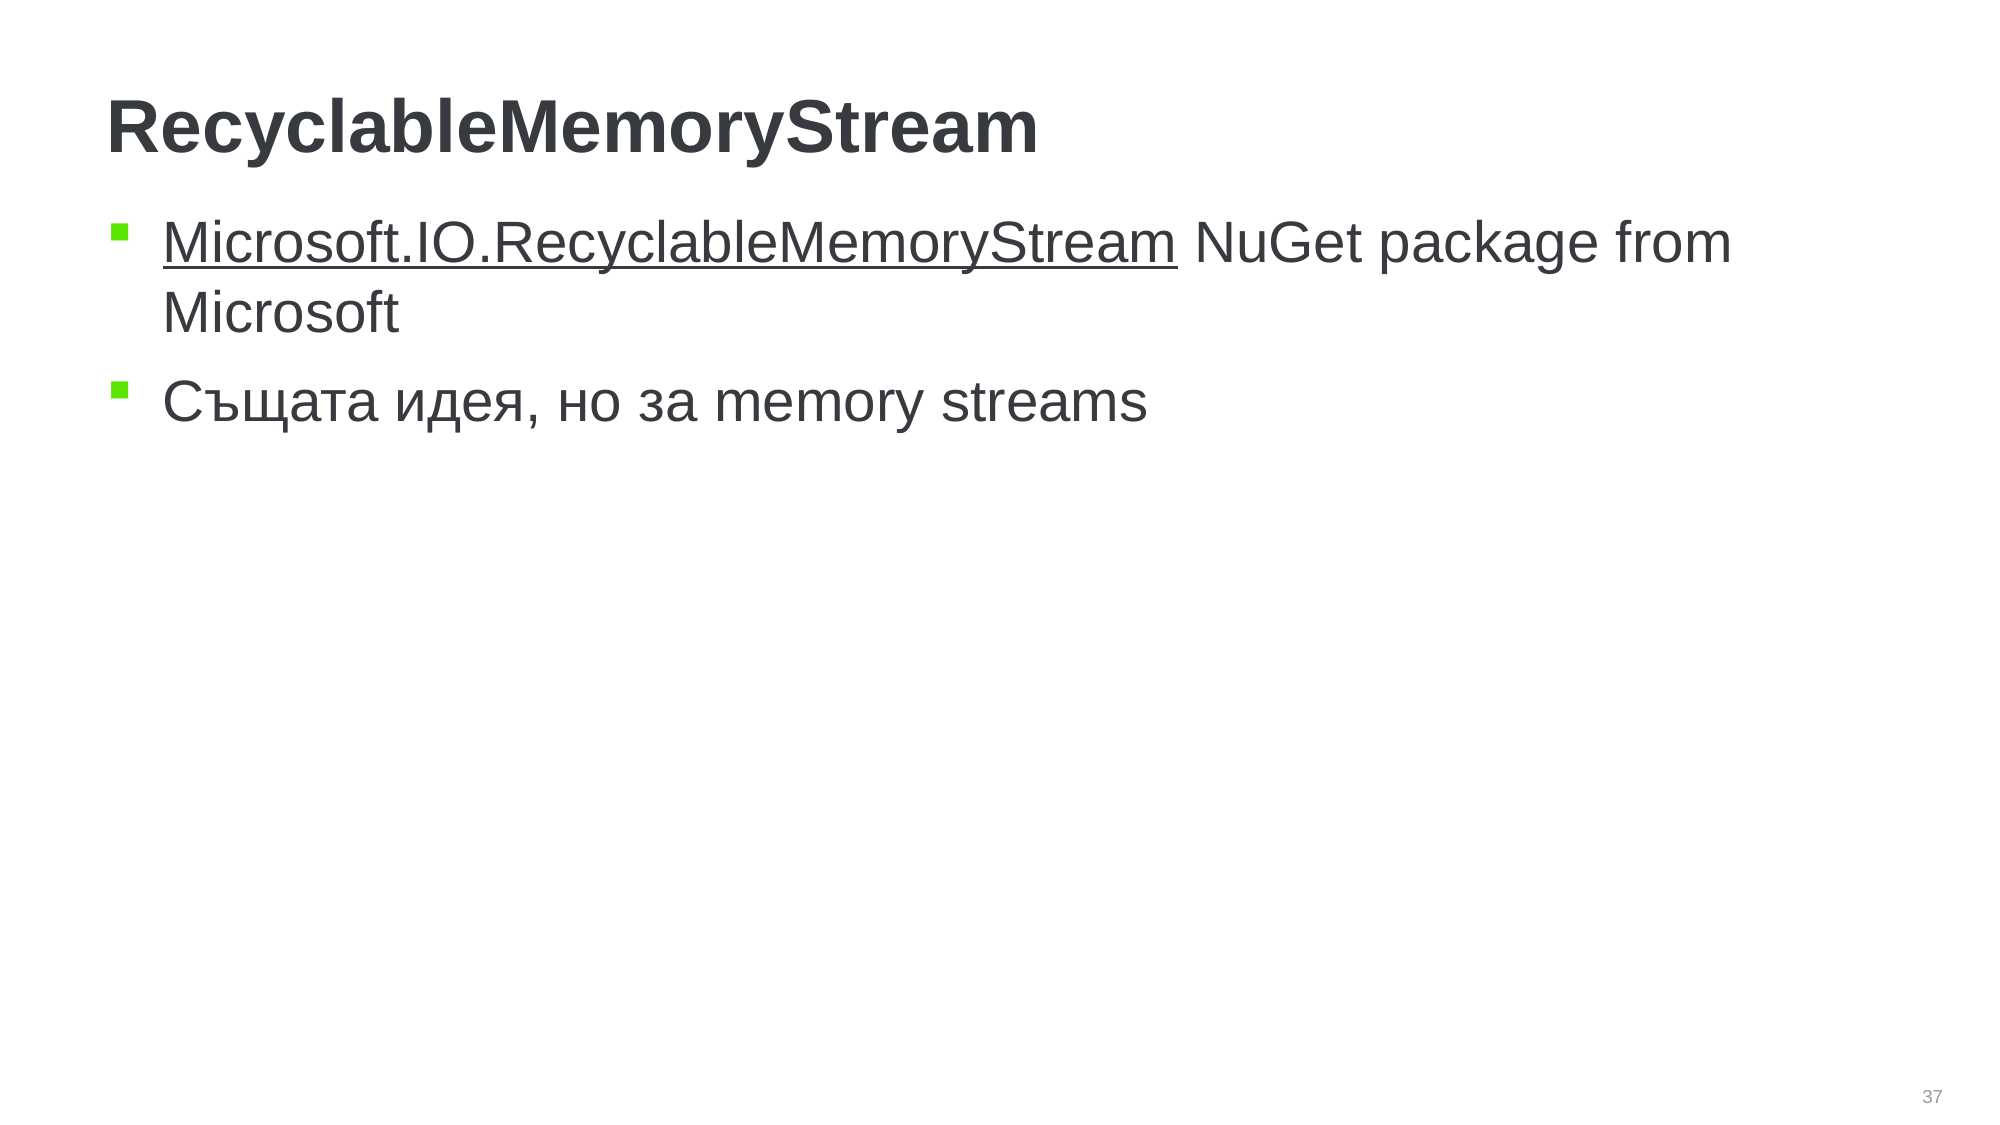

# RecyclableMemoryStream
Microsoft.IO.RecyclableMemoryStream NuGet package from Microsoft
Същата идея, но за memory streams